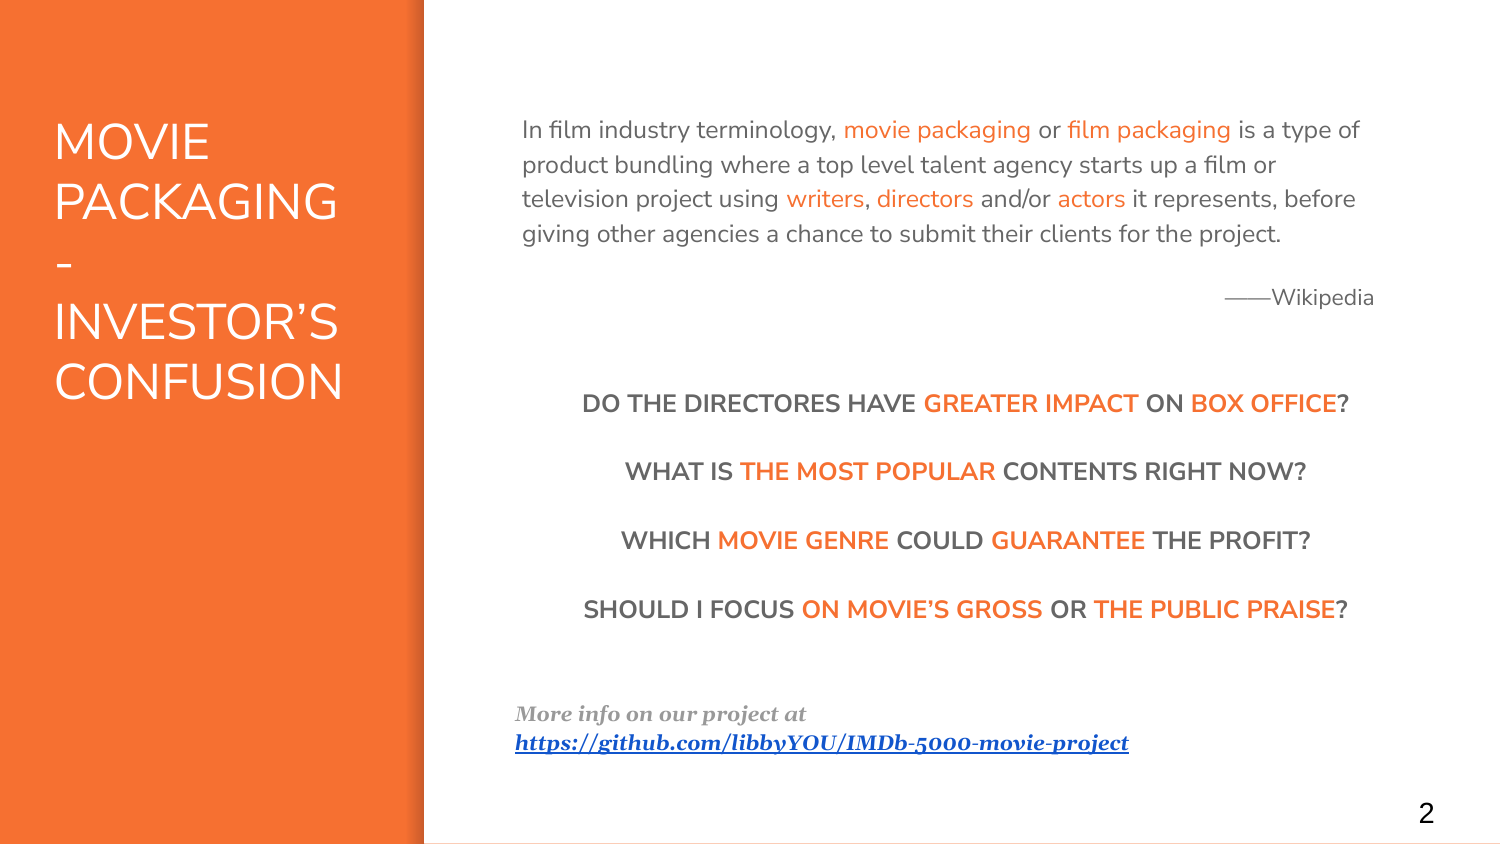

# MOVIE PACKAGING- INVESTOR’S CONFUSION
In film industry terminology, movie packaging or film packaging is a type of product bundling where a top level talent agency starts up a film or television project using writers, directors and/or actors it represents, before giving other agencies a chance to submit their clients for the project.

——Wikipedia
DO THE DIRECTORES HAVE GREATER IMPACT ON BOX OFFICE?

WHAT IS THE MOST POPULAR CONTENTS RIGHT NOW?

WHICH MOVIE GENRE COULD GUARANTEE THE PROFIT?

SHOULD I FOCUS ON MOVIE’S GROSS OR THE PUBLIC PRAISE?

More info on our project at https://github.com/libbyYOU/IMDb-5000-movie-project

2